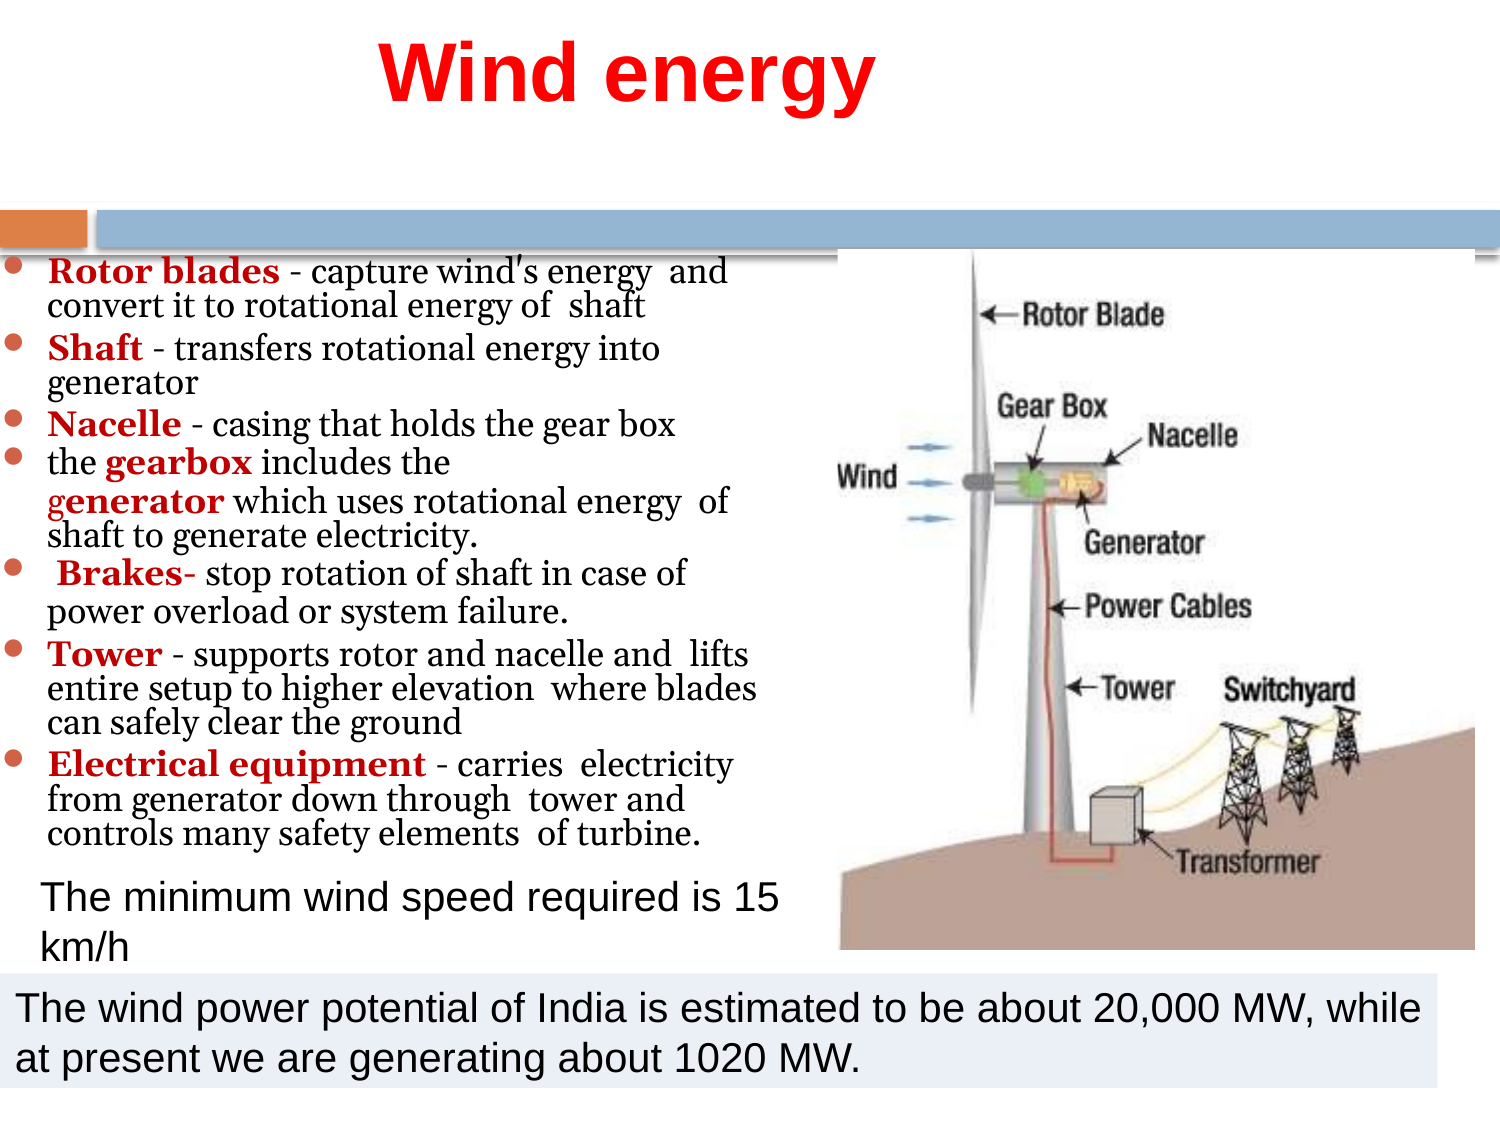

# Wind energy
Rotor blades - capture wind's energy  and convert it to rotational energy of  shaft
Shaft - transfers rotational energy into  generator
Nacelle - casing that holds the gear box
the gearbox includes the
generator which uses rotational energy  of shaft to generate electricity.
Brakes- stop rotation of shaft in case of
power overload or system failure.
Tower - supports rotor and nacelle and  lifts entire setup to higher elevation  where blades can safely clear the ground
Electrical equipment - carries  electricity from generator down through  tower and controls many safety elements  of turbine.

The minimum wind speed required is 15 km/h
The wind power potential of India is estimated to be about 20,000 MW, while at present we are generating about 1020 MW.